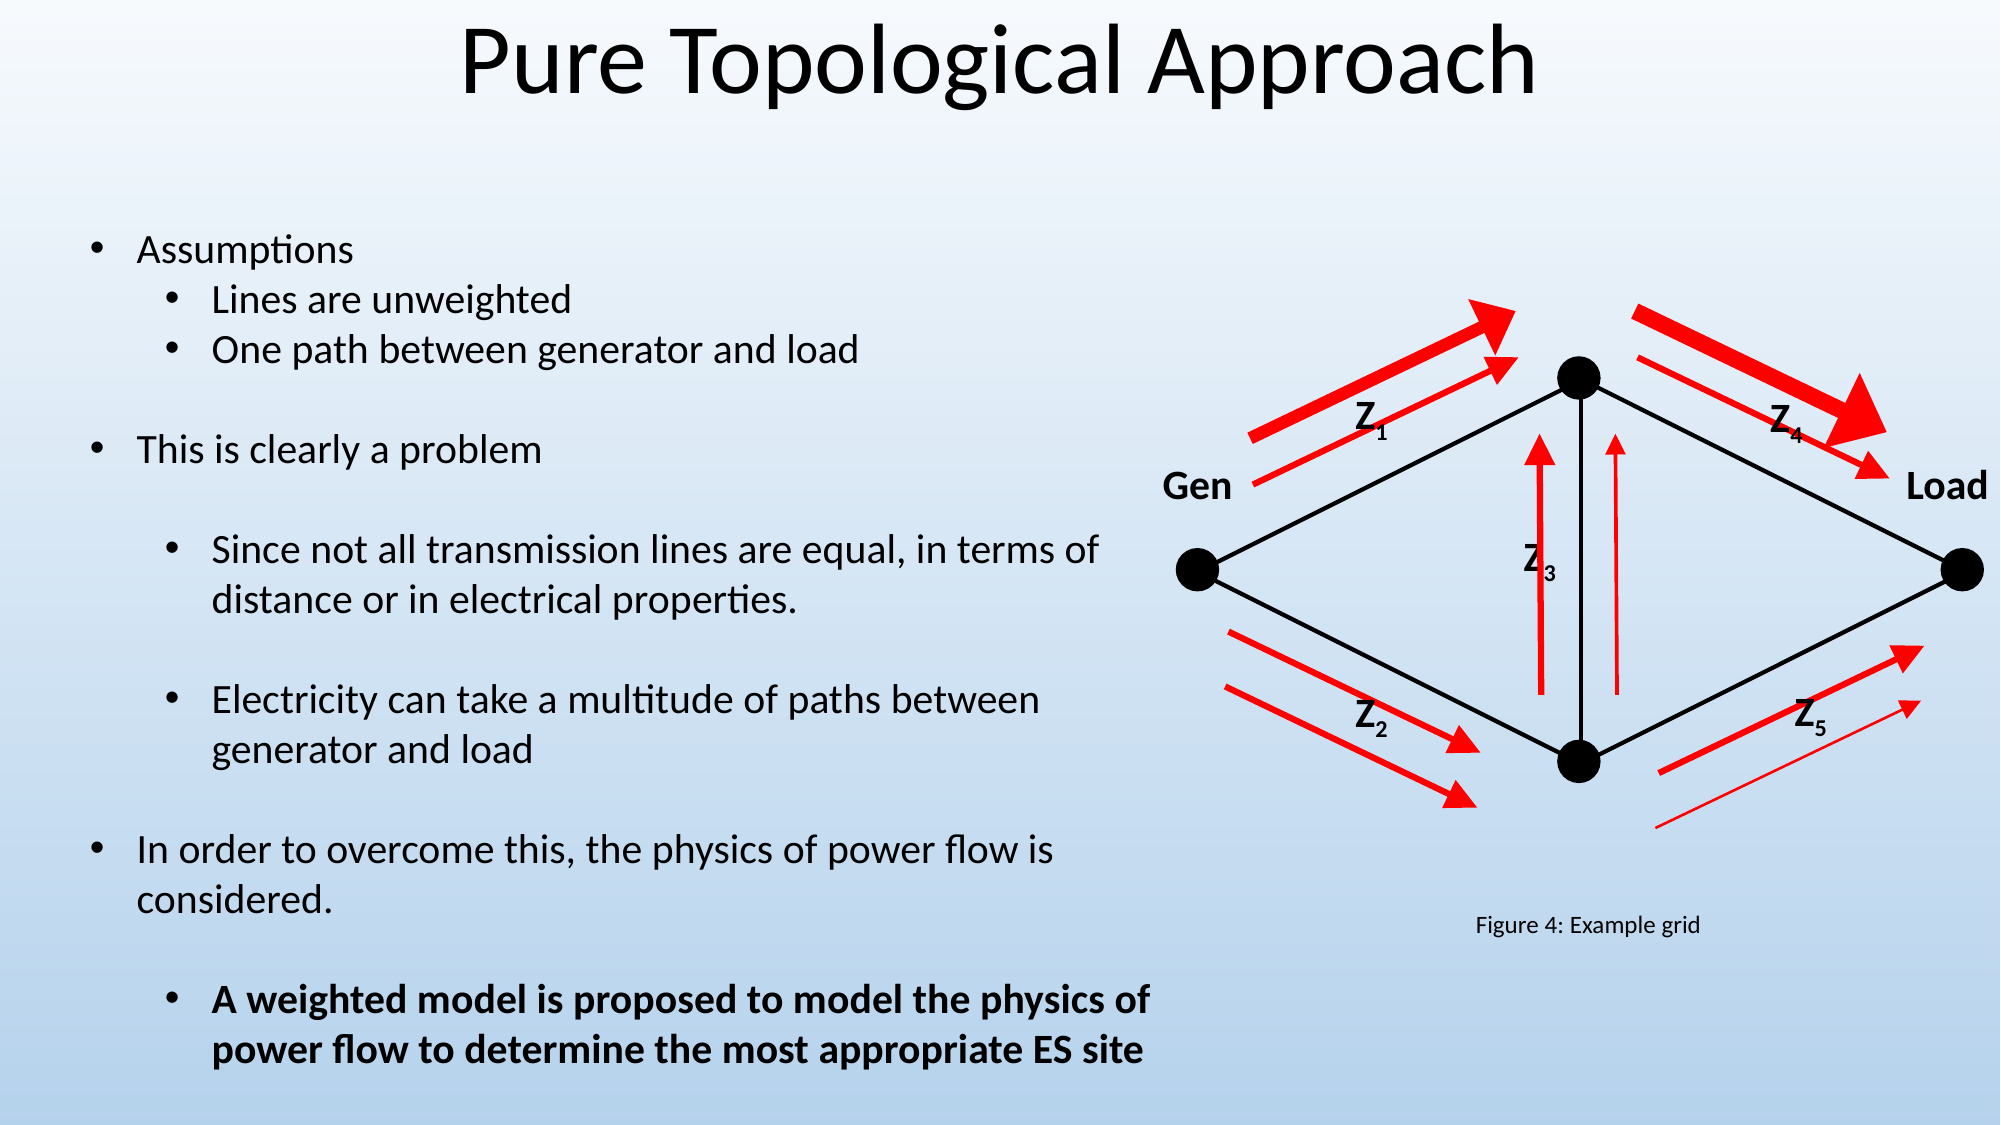

# Pure Topological Approach
Assumptions
Lines are unweighted
One path between generator and load

This is clearly a problem

Since not all transmission lines are equal, in terms of distance or in electrical properties.

Electricity can take a multitude of paths between generator and load

In order to overcome this, the physics of power flow is considered.

A weighted model is proposed to model the physics of power flow to determine the most appropriate ES site

Z1
Z4
Gen
Load
Z3
Z5
Z2
Figure 4: Example grid